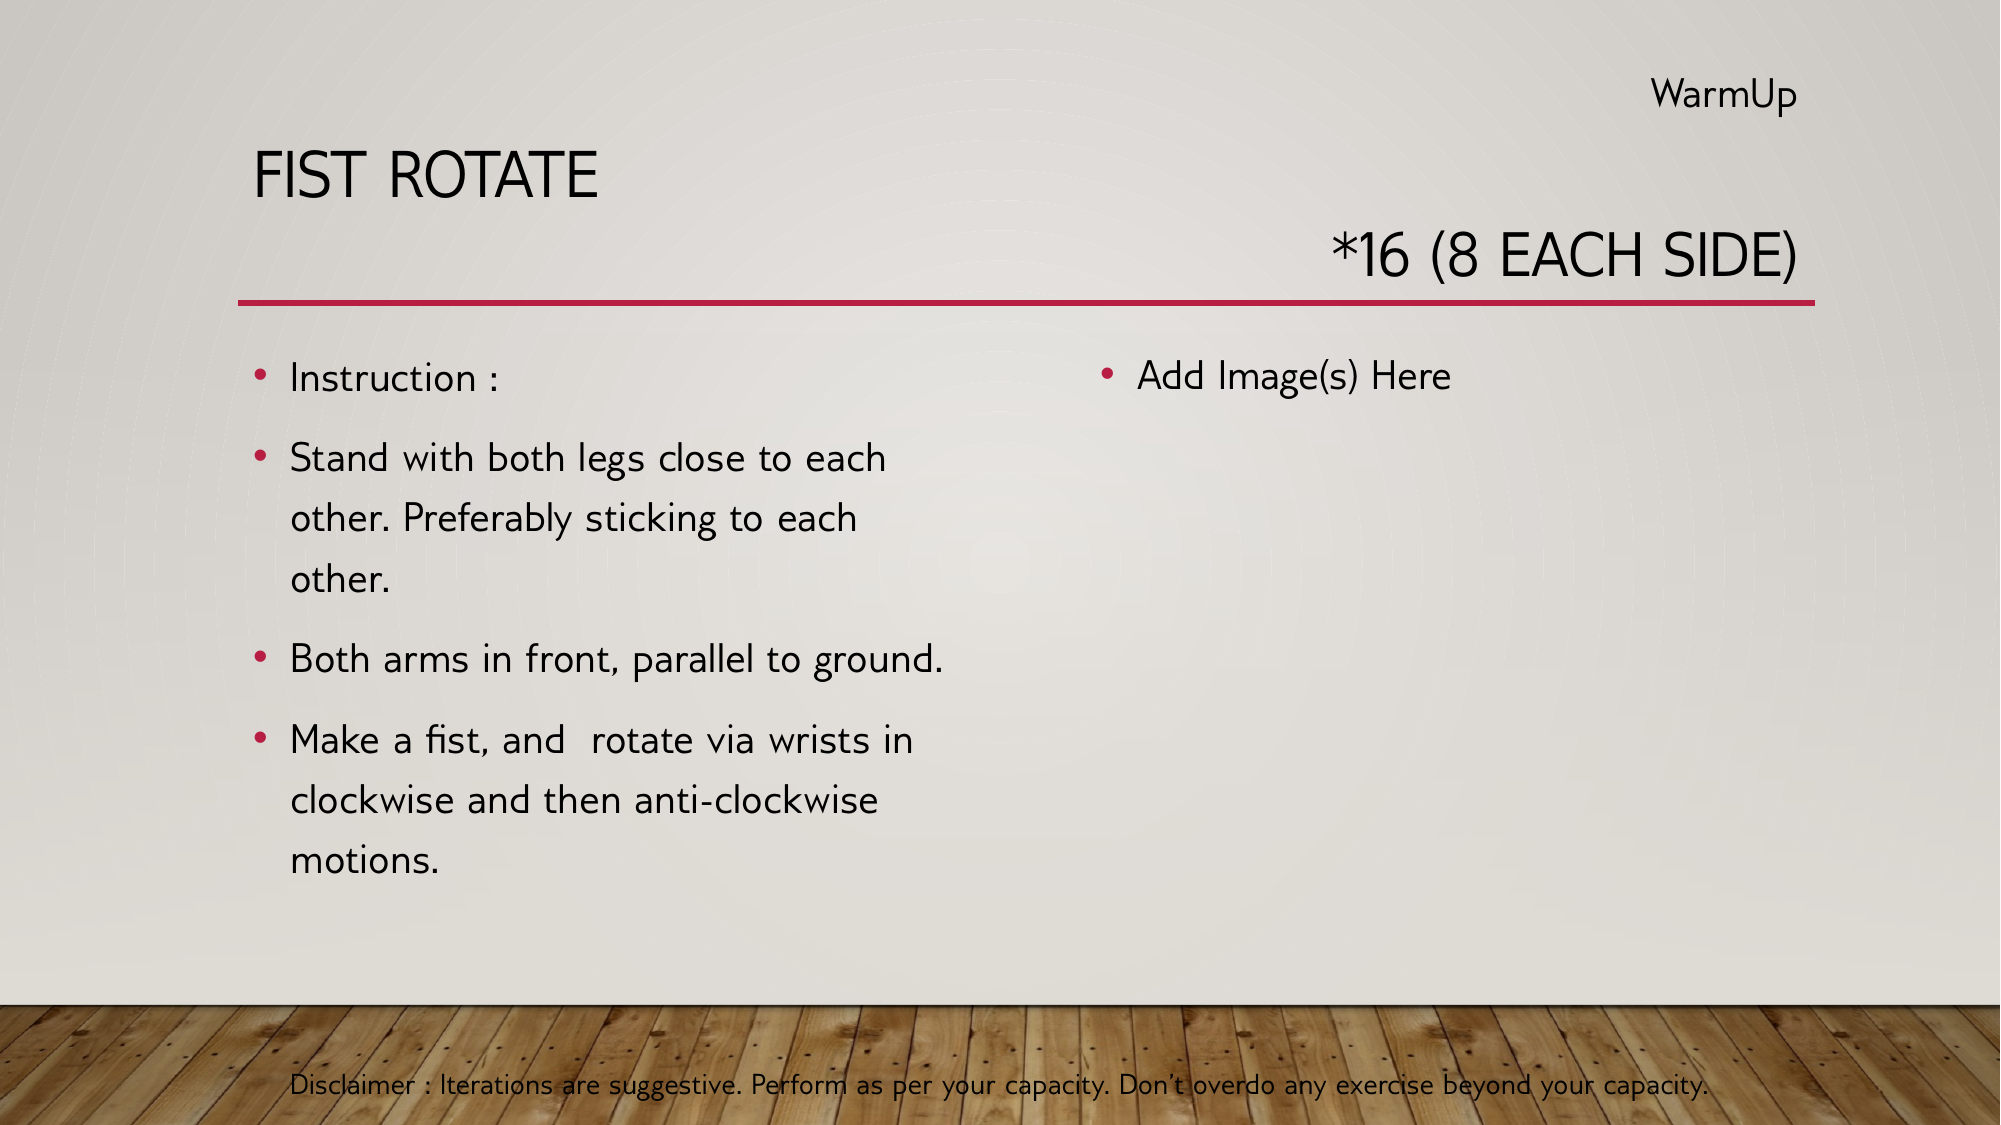

WarmUp
# Fist rotate
*16 (8 each side)
Add Image(s) Here

Instruction :
Stand with both legs close to each other. Preferably sticking to each other.
Both arms in front, parallel to ground.
Make a fist, and  rotate via wrists in clockwise and then anti-clockwise motions.
Disclaimer : Iterations are suggestive. Perform as per your capacity. Don’t overdo any exercise beyond your capacity.